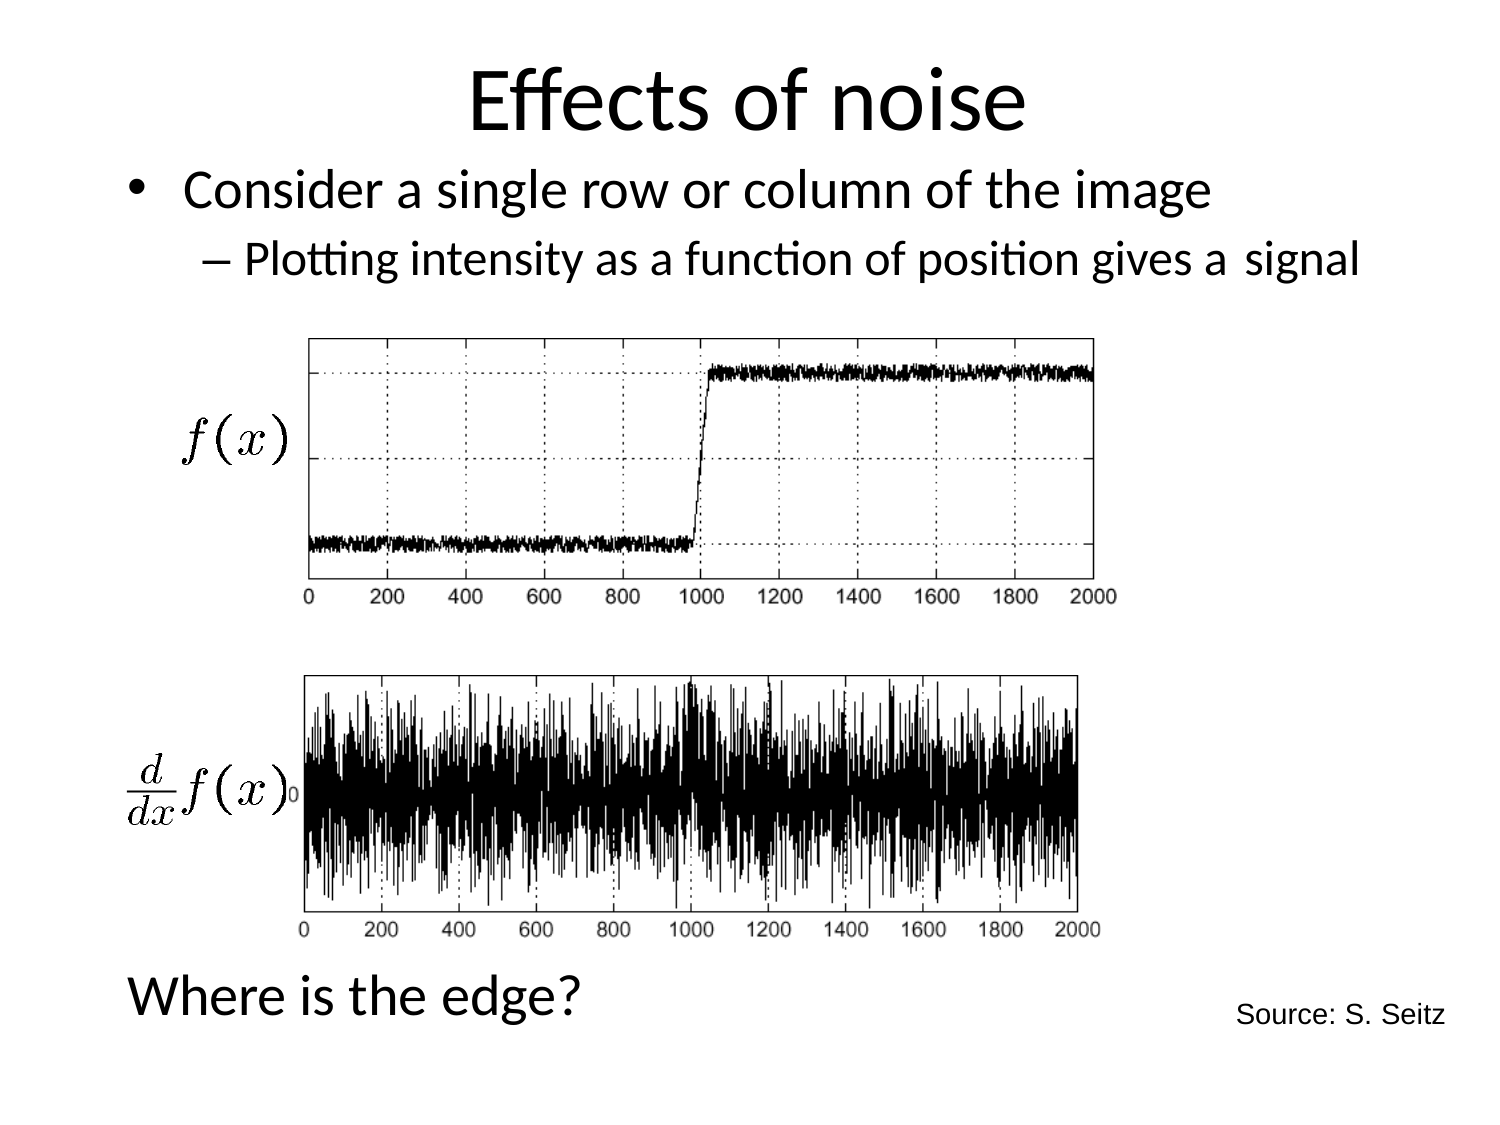

# Eﬀects of noise
Consider a single row or column of the image
– Plotting intensity as a function of position gives a signal

Where is the edge?
Source: S. Seitz
13
2-­‐Oct-­‐14
Lecture 5 -
Fei-Fei Li